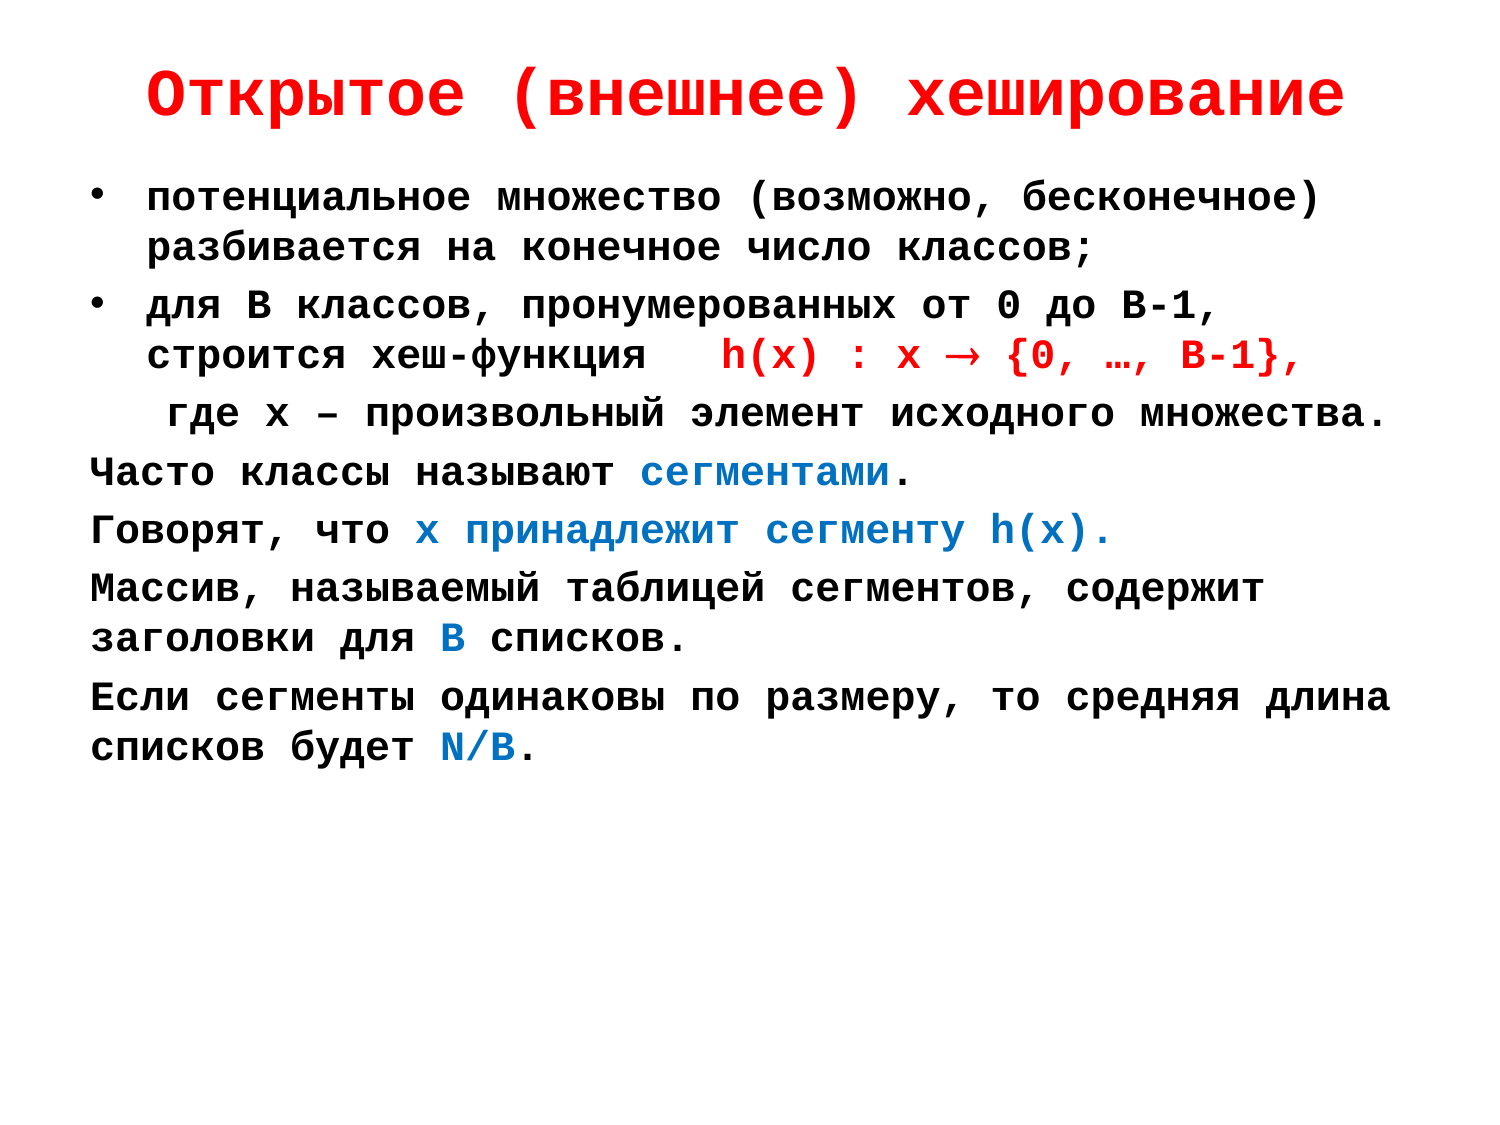

# Открытое (внешнее) хеширование
потенциальное множество (возможно, бесконечное) разбивается на конечное число классов;
для B классов, пронумерованных от 0 до B-1, строится хеш-функция   h(x) : x → {0, …, B-1},
   где x – произвольный элемент исходного множества.
Часто классы называют сегментами.
Говорят, что х принадлежит сегменту h(x).
Массив, называемый таблицей сегментов, содержит заголовки для B списков.
Если сегменты одинаковы по размеру, то средняя длина списков будет N/B.